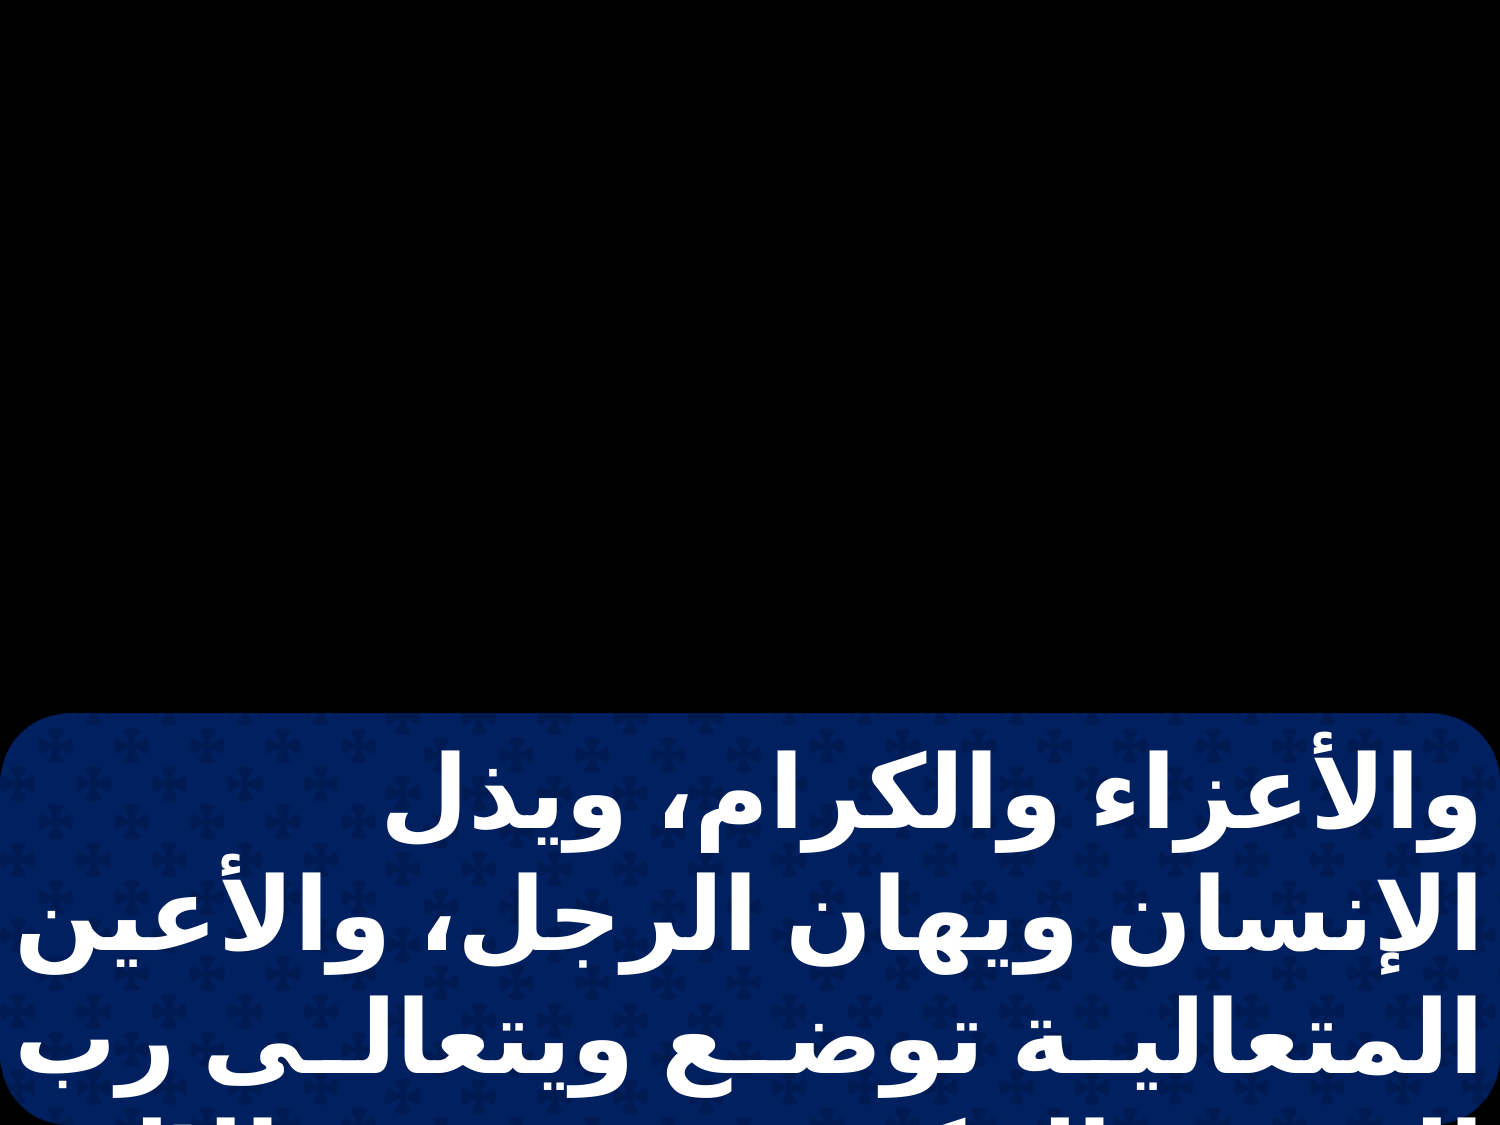

والأعزاء والكرام، ويذل الإنسان ويهان الرجل، والأعين المتعالية توضع ويتعالى رب الجنود بالحكم، ويتمجد الإله القدوس بالمجد.